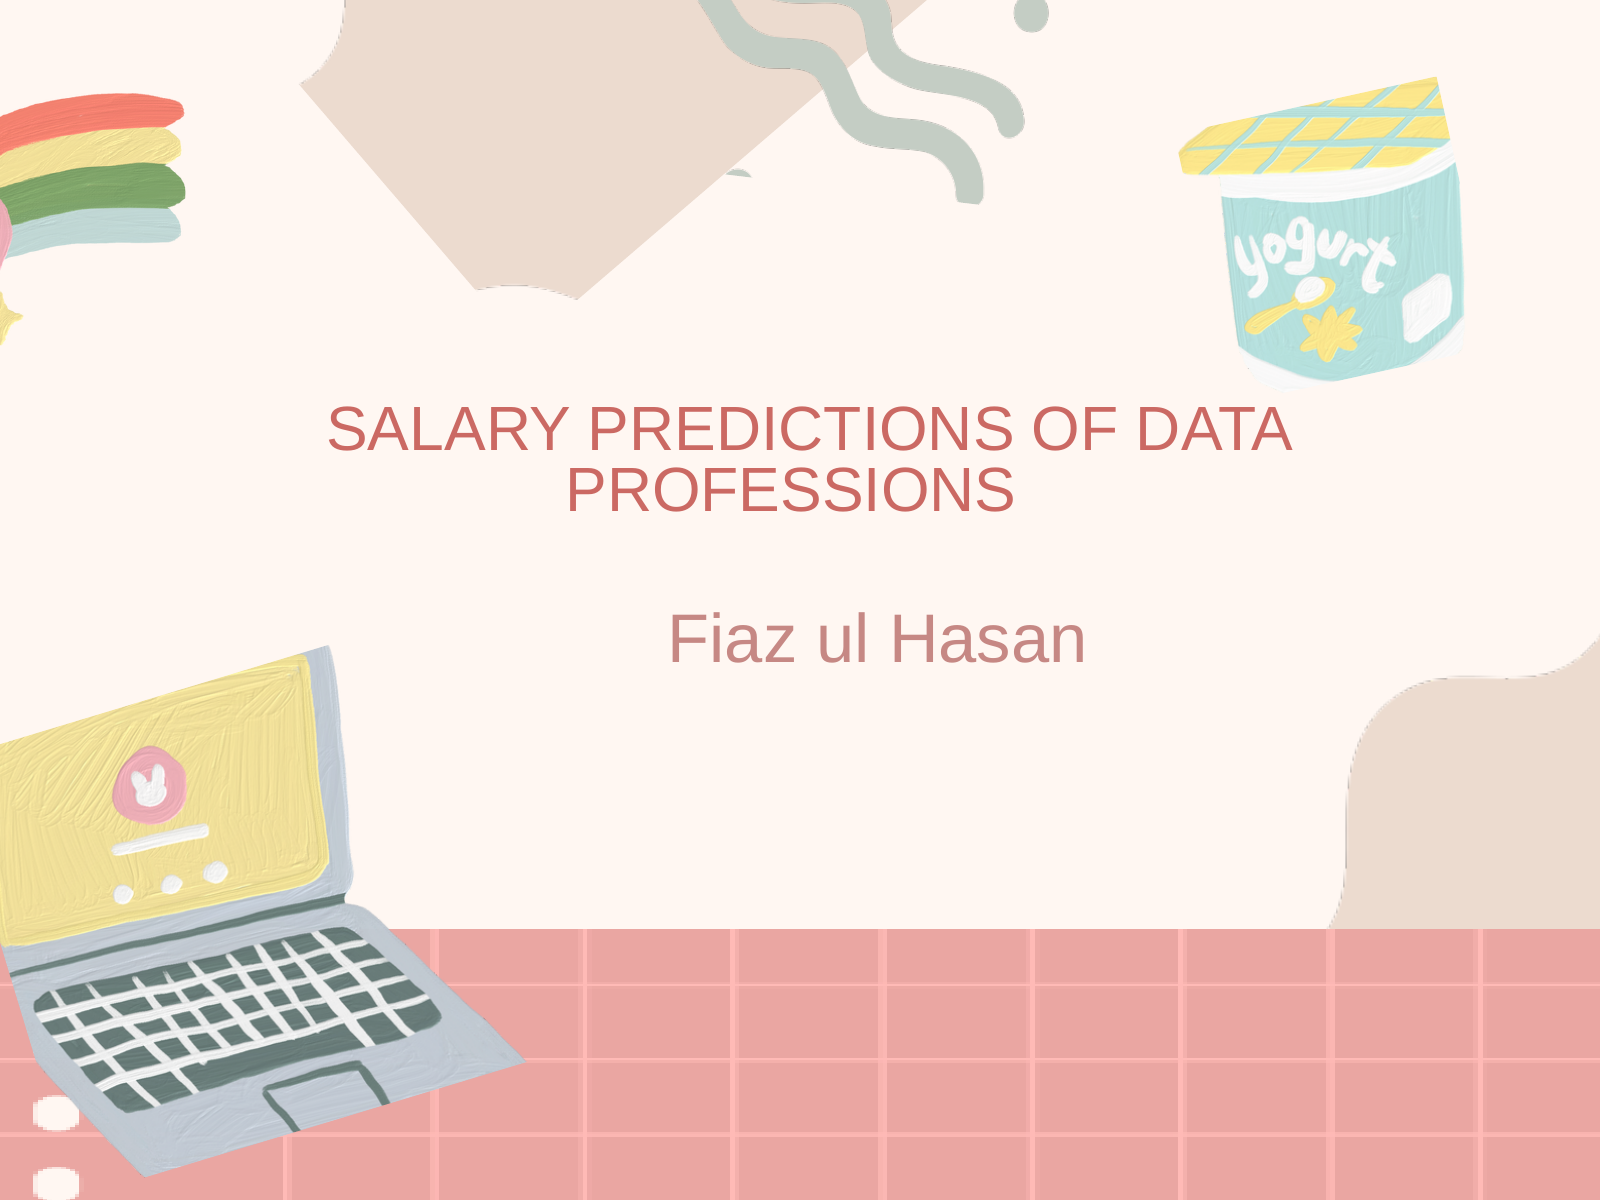

SALARY PREDICTIONS OF DATA PROFESSIONS
Fiaz ul Hasan